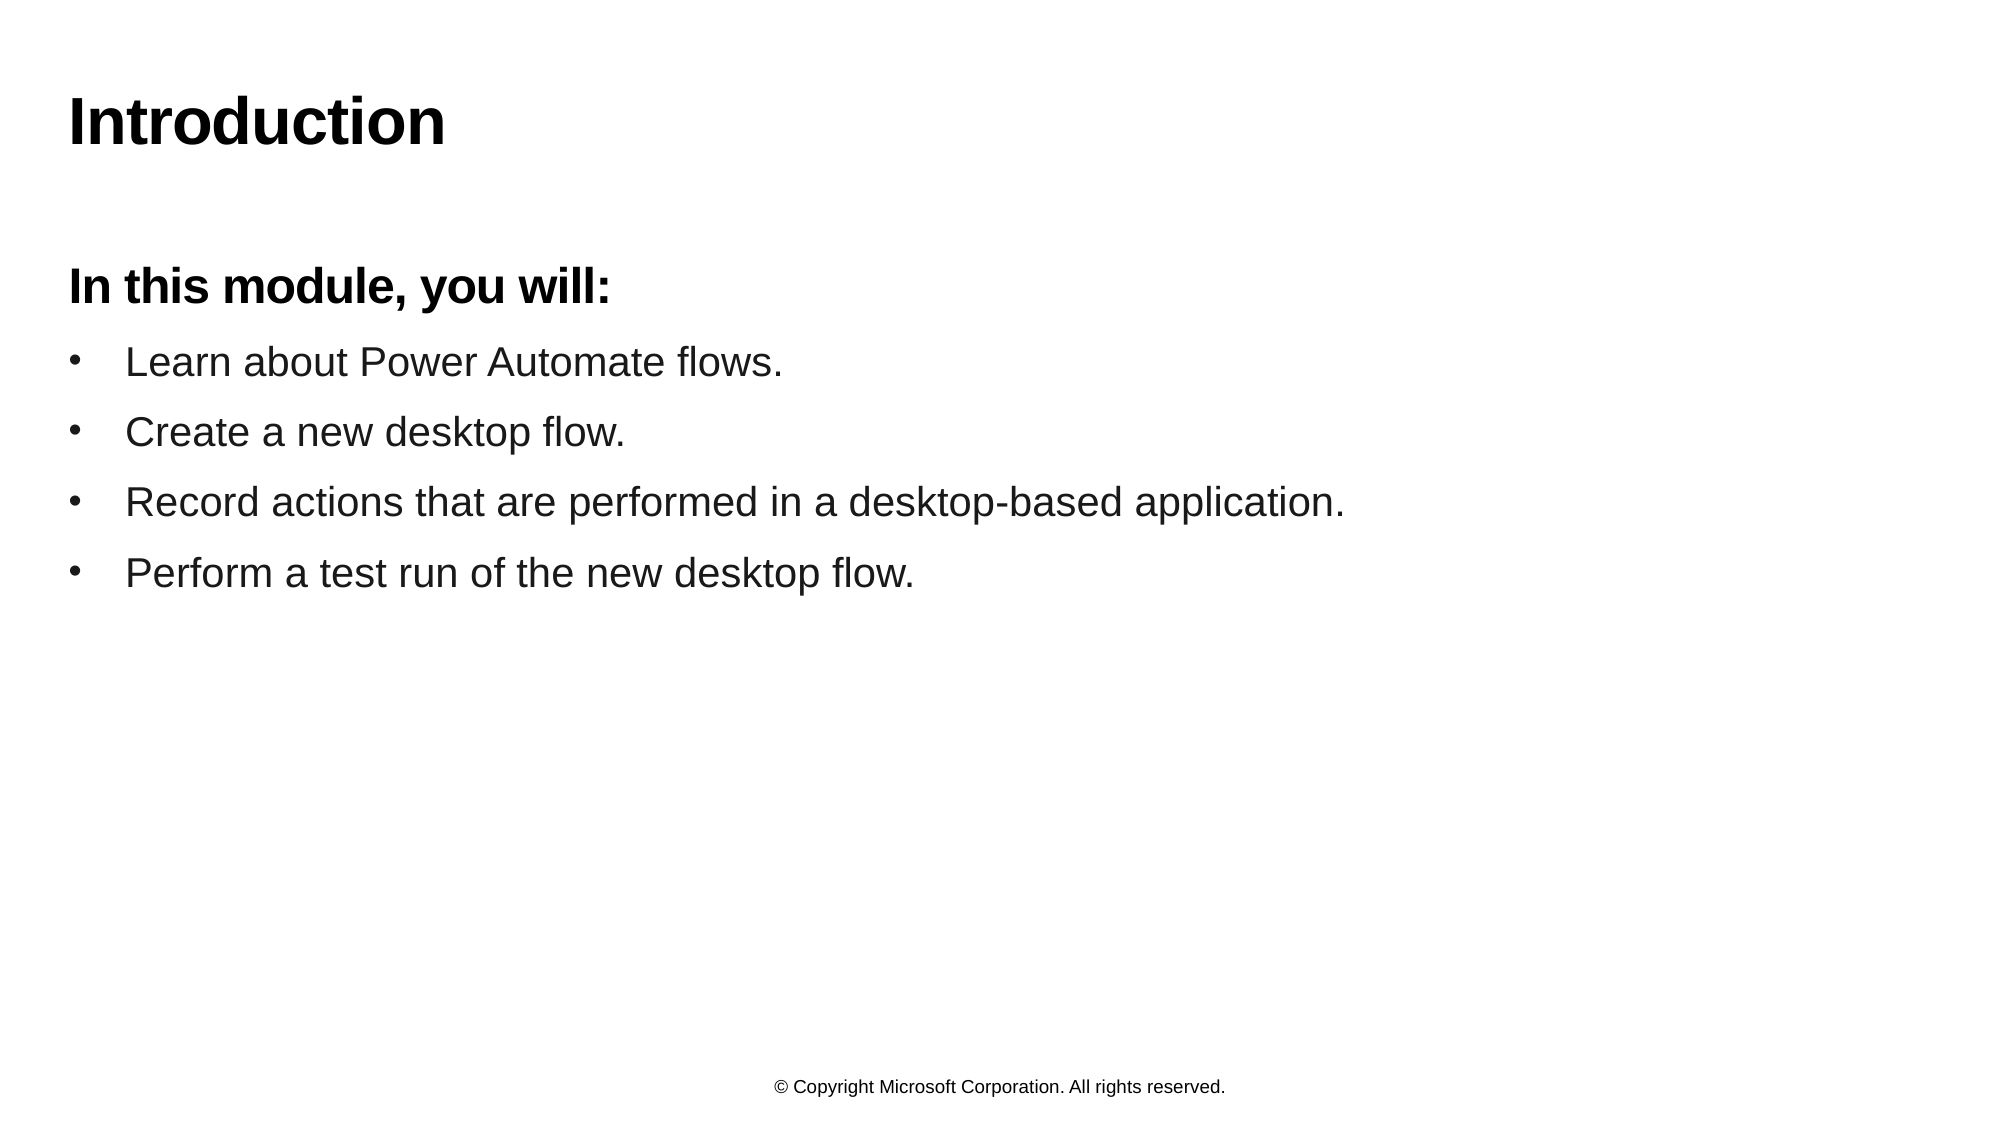

# Introduction
In this module, you will:
Learn about Power Automate flows.
Create a new desktop flow.
Record actions that are performed in a desktop-based application.
Perform a test run of the new desktop flow.